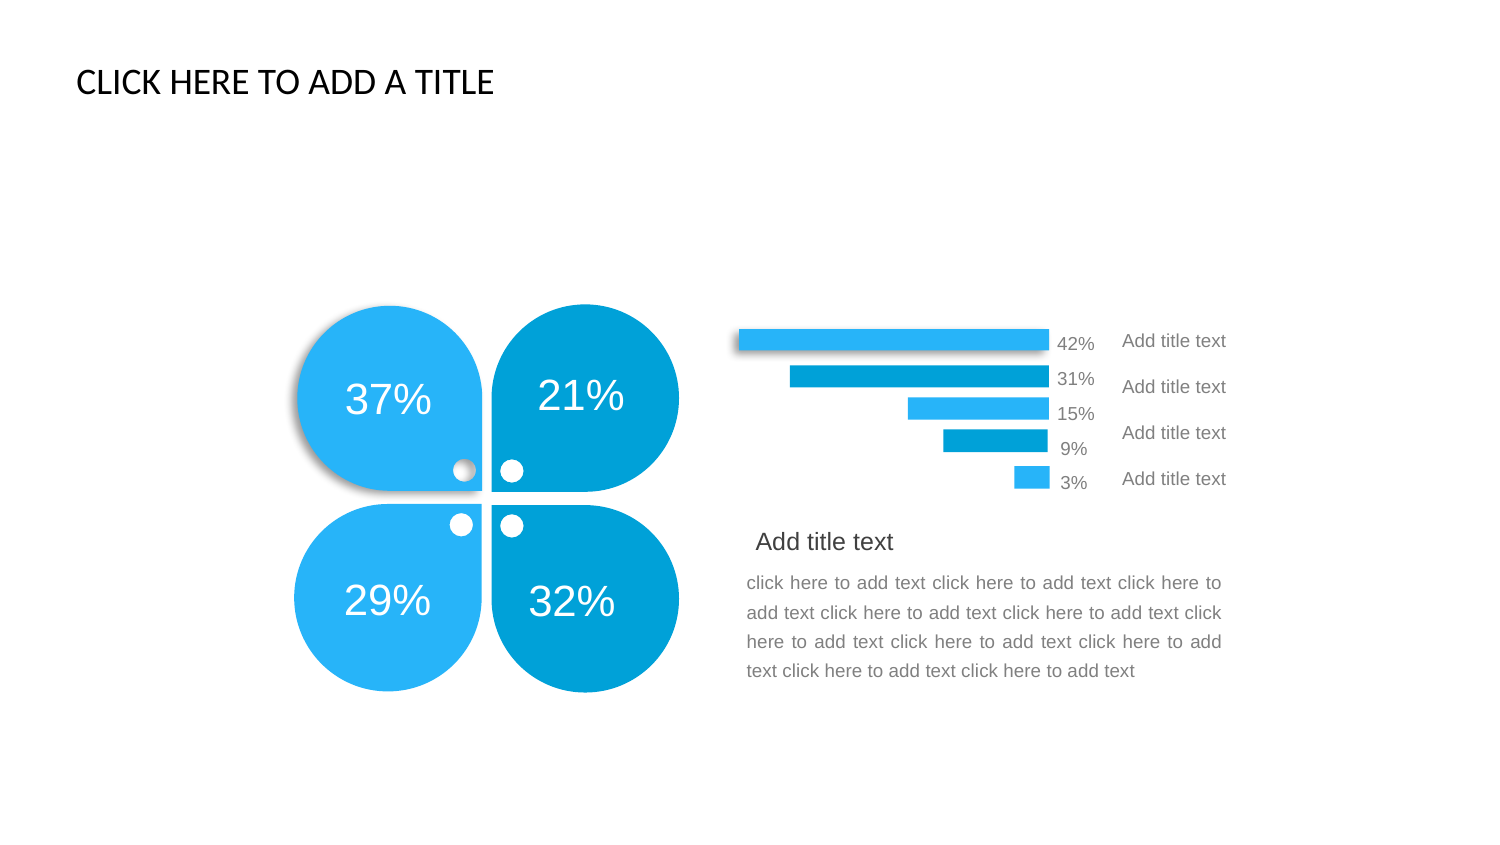

32%

29%

21%

37%

Add title text
Add title text
Add title text
Add title text
42%

31%
15%
9%
3%
Add title text
click here to add text click here to add text click here to add text click here to add text click here to add text click here to add text click here to add text click here to add text click here to add text click here to add text